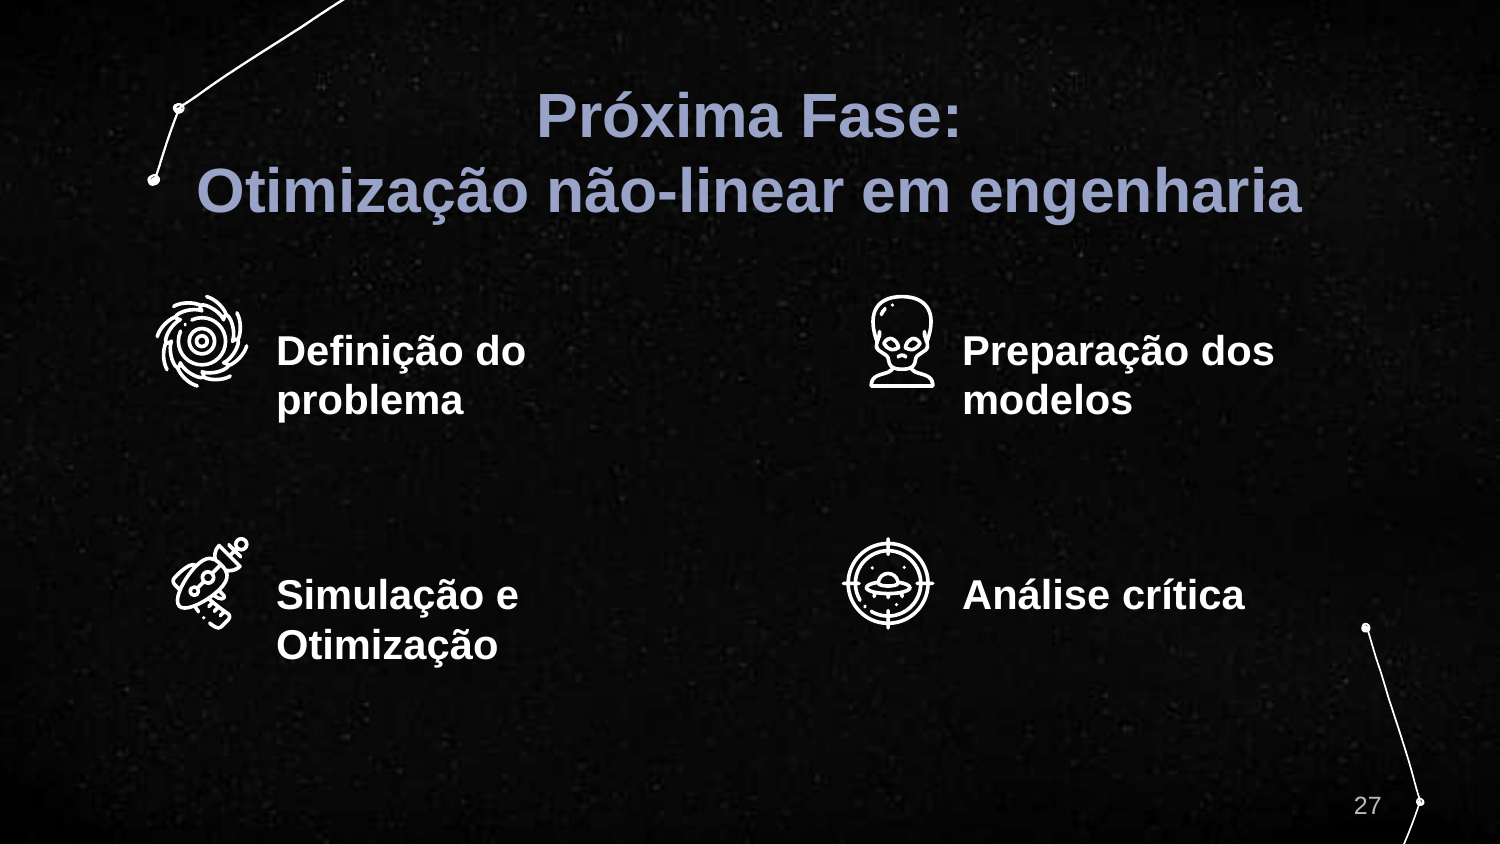

# Próxima Fase: Otimização não-linear em engenharia

Definição do problema
Preparação dos modelos

Simulação e Otimização
Análise crítica

27